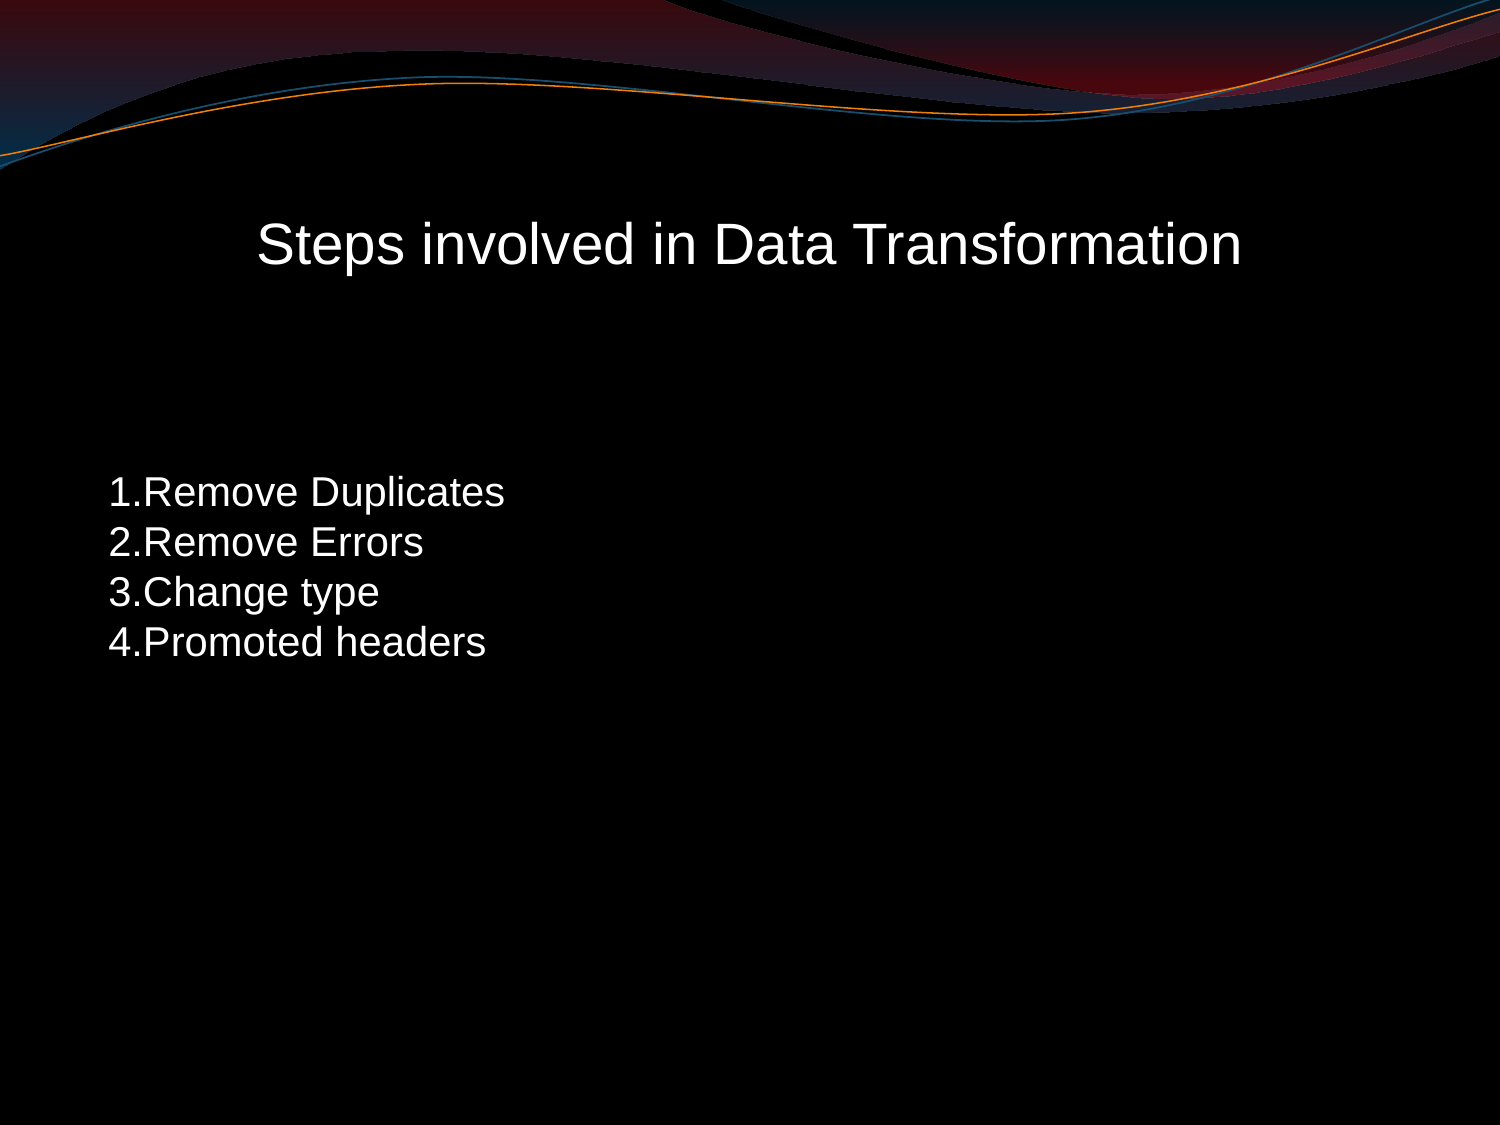

Steps involved in Data Transformation
1.Remove Duplicates
2.Remove Errors
3.Change type
4.Promoted headers